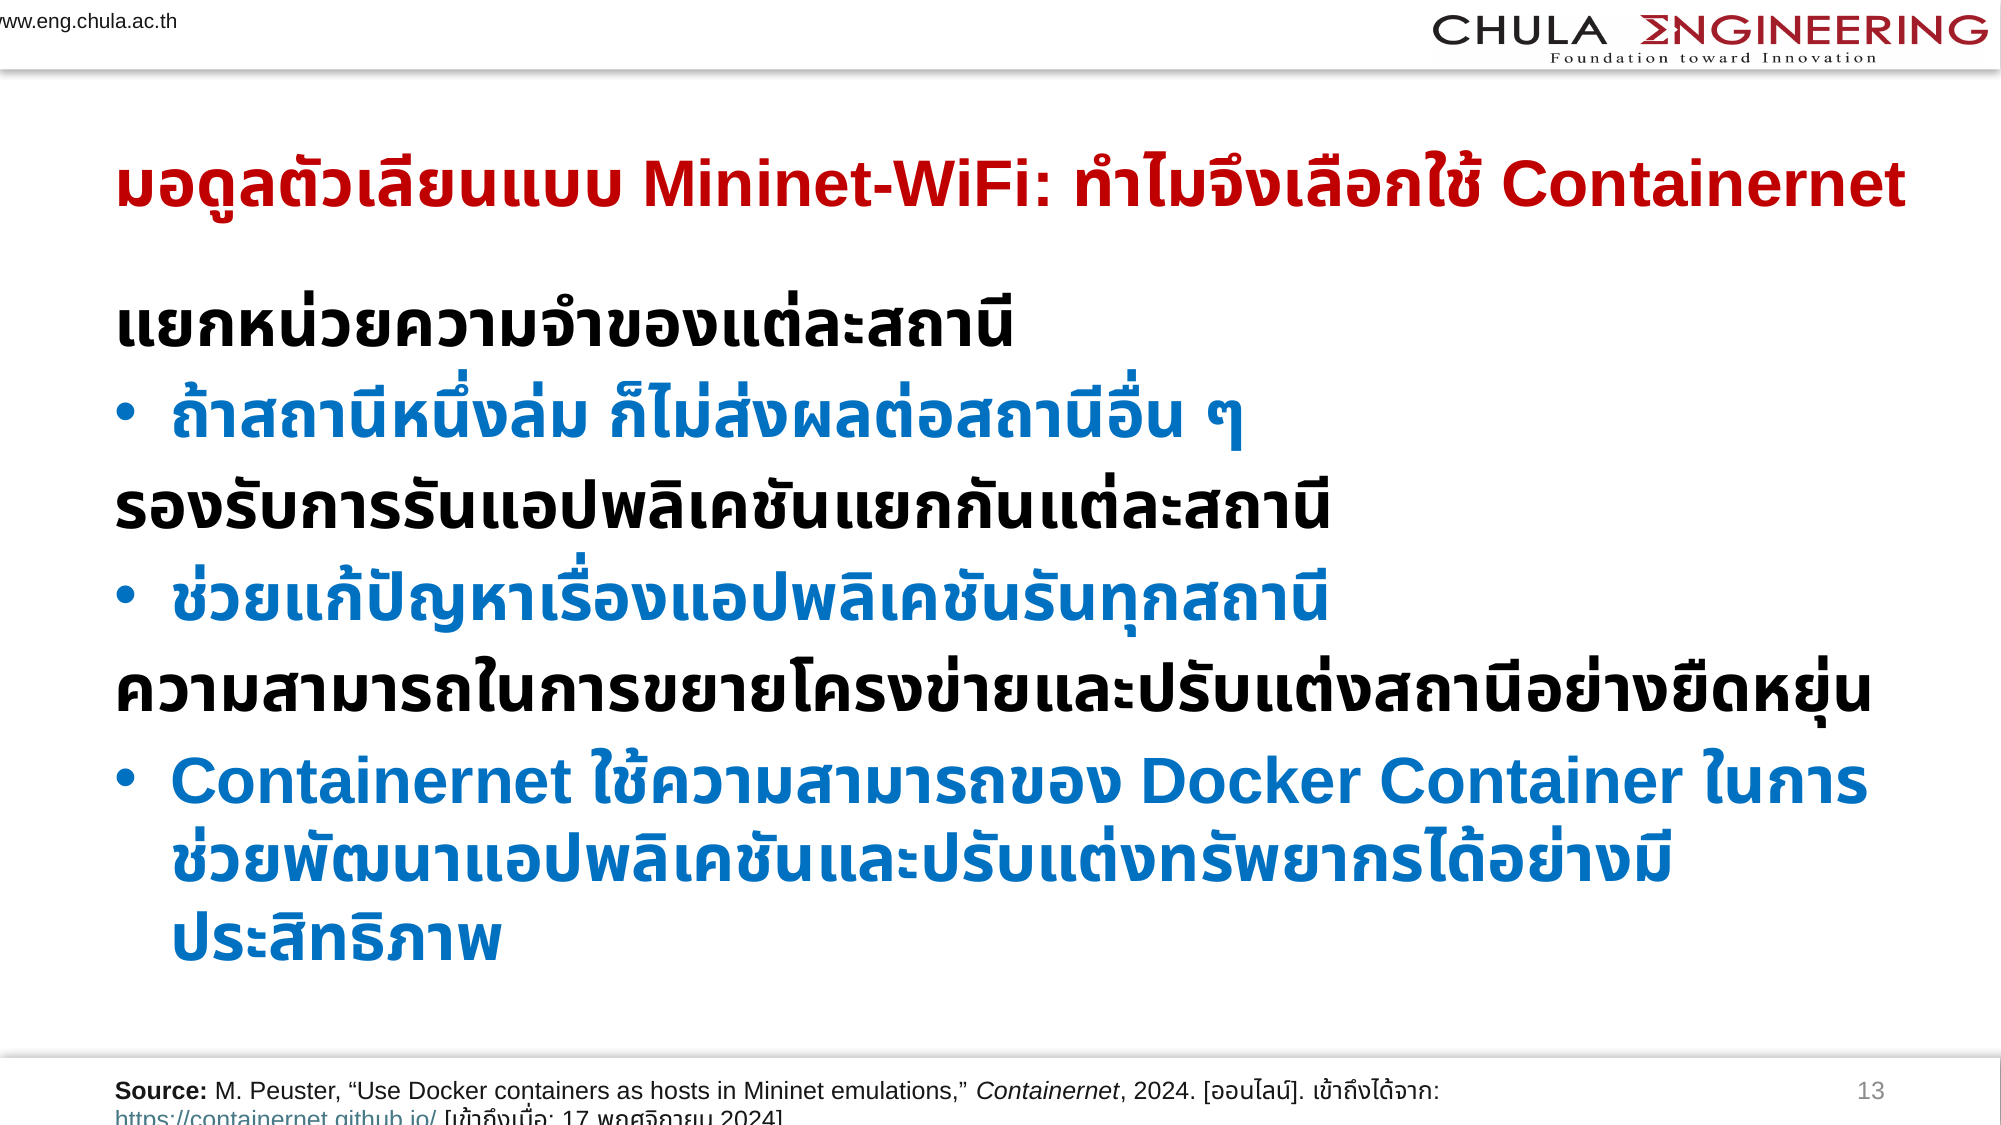

# มอดูลตัวเลียนแบบ Mininet-WiFi: ทำไมจึงเลือกใช้ Containernet
แยกหน่วยความจำของแต่ละสถานี
ถ้าสถานีหนึ่งล่ม ก็ไม่ส่งผลต่อสถานีอื่น ๆ
รองรับการรันแอปพลิเคชันแยกกันแต่ละสถานี
ช่วยแก้ปัญหาเรื่องแอปพลิเคชันรันทุกสถานี
ความสามารถในการขยายโครงข่ายและปรับแต่งสถานีอย่างยืดหยุ่น
Containernet ใช้ความสามารถของ Docker Container ในการช่วยพัฒนาแอปพลิเคชันและปรับแต่งทรัพยากรได้อย่างมีประสิทธิภาพ

13
Source: M. Peuster, “Use Docker containers as hosts in Mininet emulations,” Containernet, 2024. [ออนไลน์]. เข้าถึงได้จาก: https://containernet.github.io/ [เข้าถึงเมื่อ: 17 พฤศจิกายน 2024].